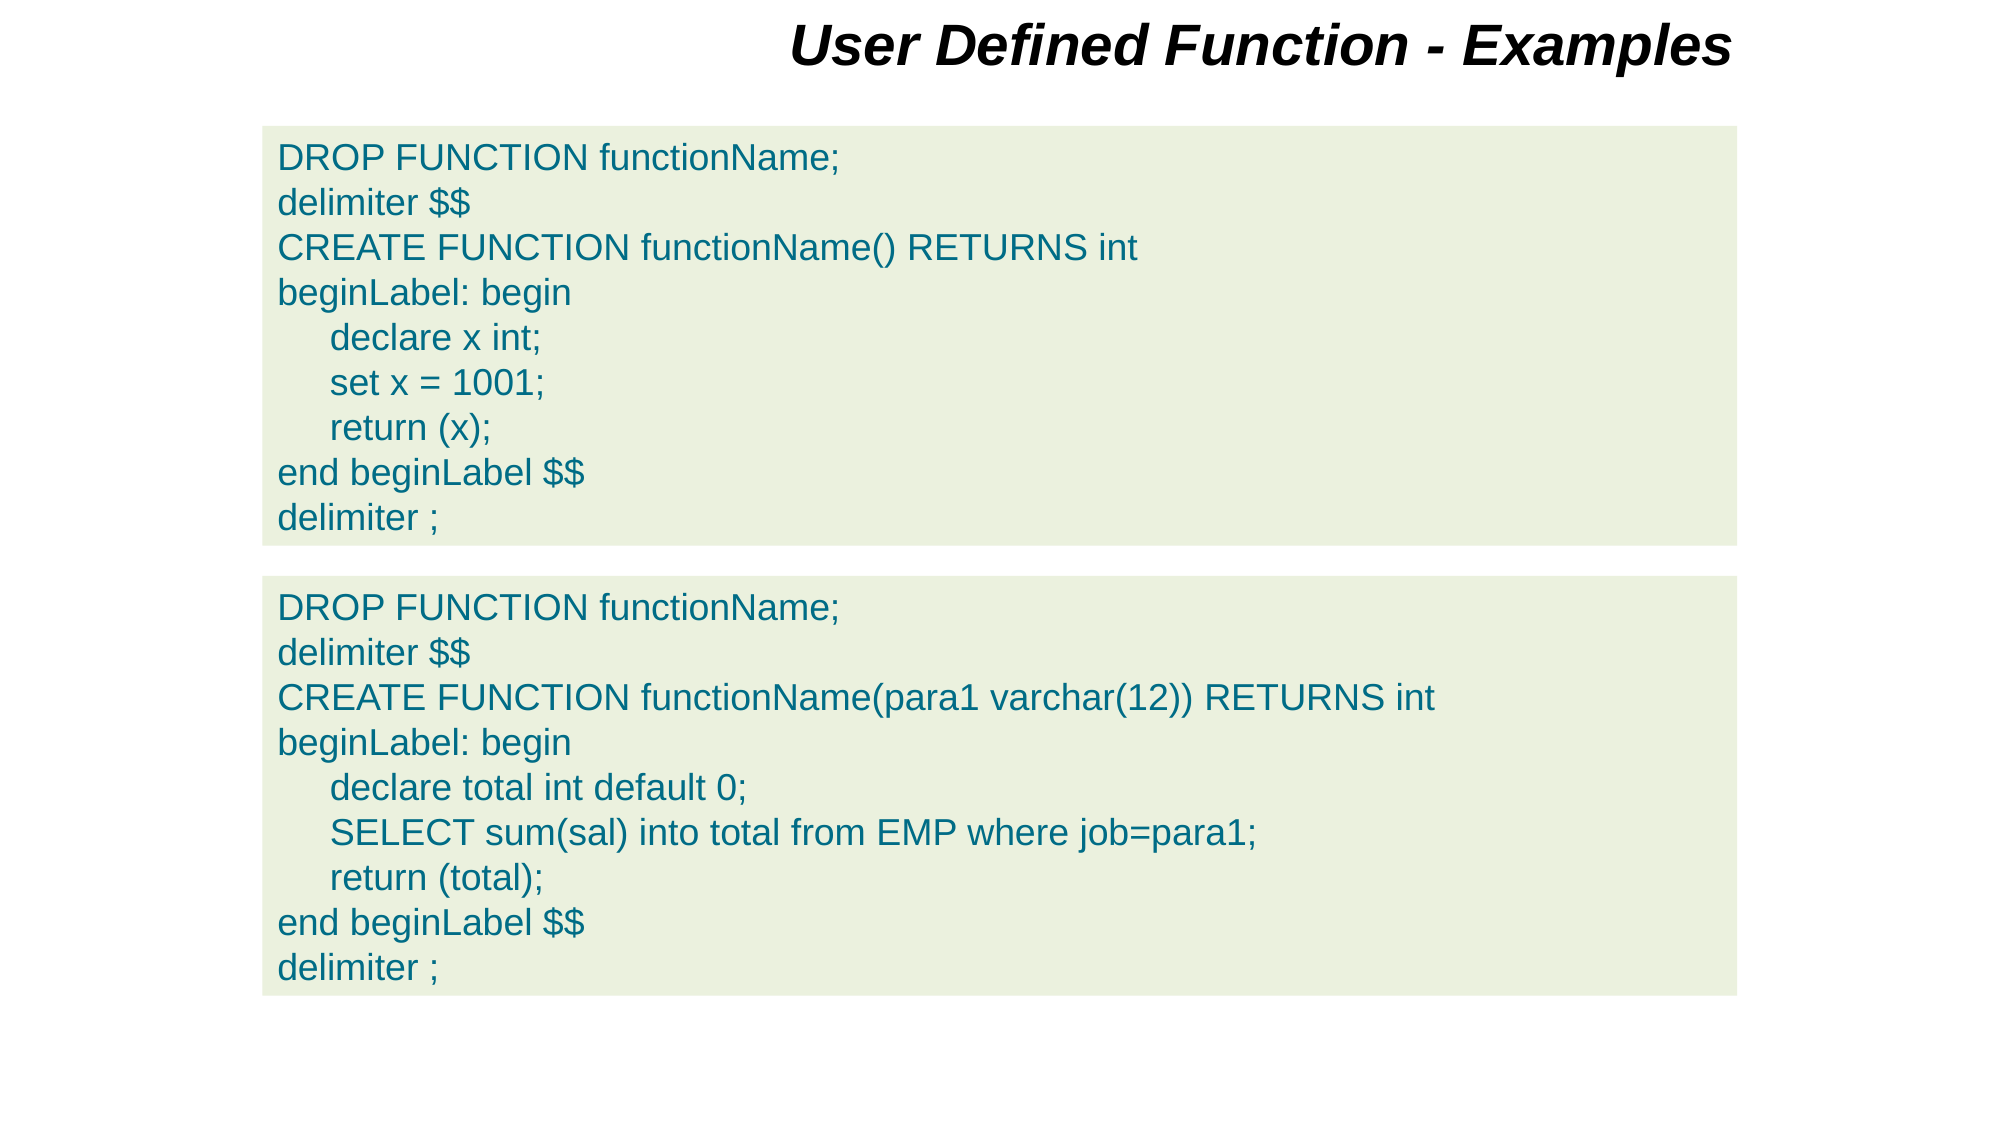

User Defined Function - Examples
DROP FUNCTION functionName;
delimiter $$
CREATE FUNCTION functionName() RETURNS int
beginLabel: begin
     declare x int;
     set x = 1001;
     return (x);
end beginLabel $$
delimiter ;
DROP FUNCTION functionName;
delimiter $$
CREATE FUNCTION functionName(para1 varchar(12)) RETURNS int
beginLabel: begin
     declare total int default 0;
     SELECT sum(sal) into total from EMP where job=para1;
     return (total);
end beginLabel $$
delimiter ;